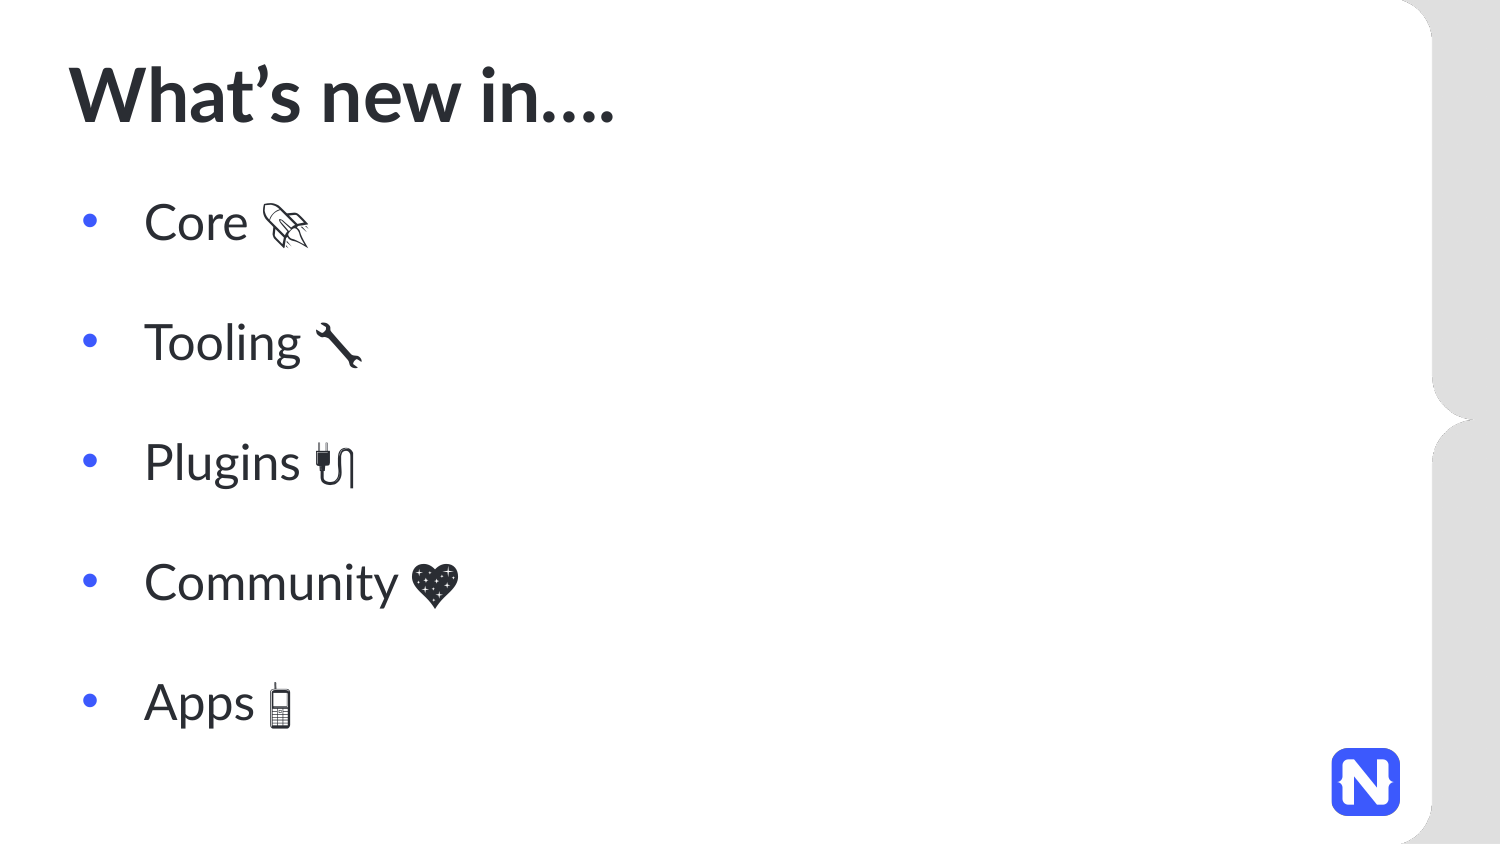

# What’s new in….
Core 🚀

Tooling 🔧

Plugins 🔌

Community 💖

Apps 📱